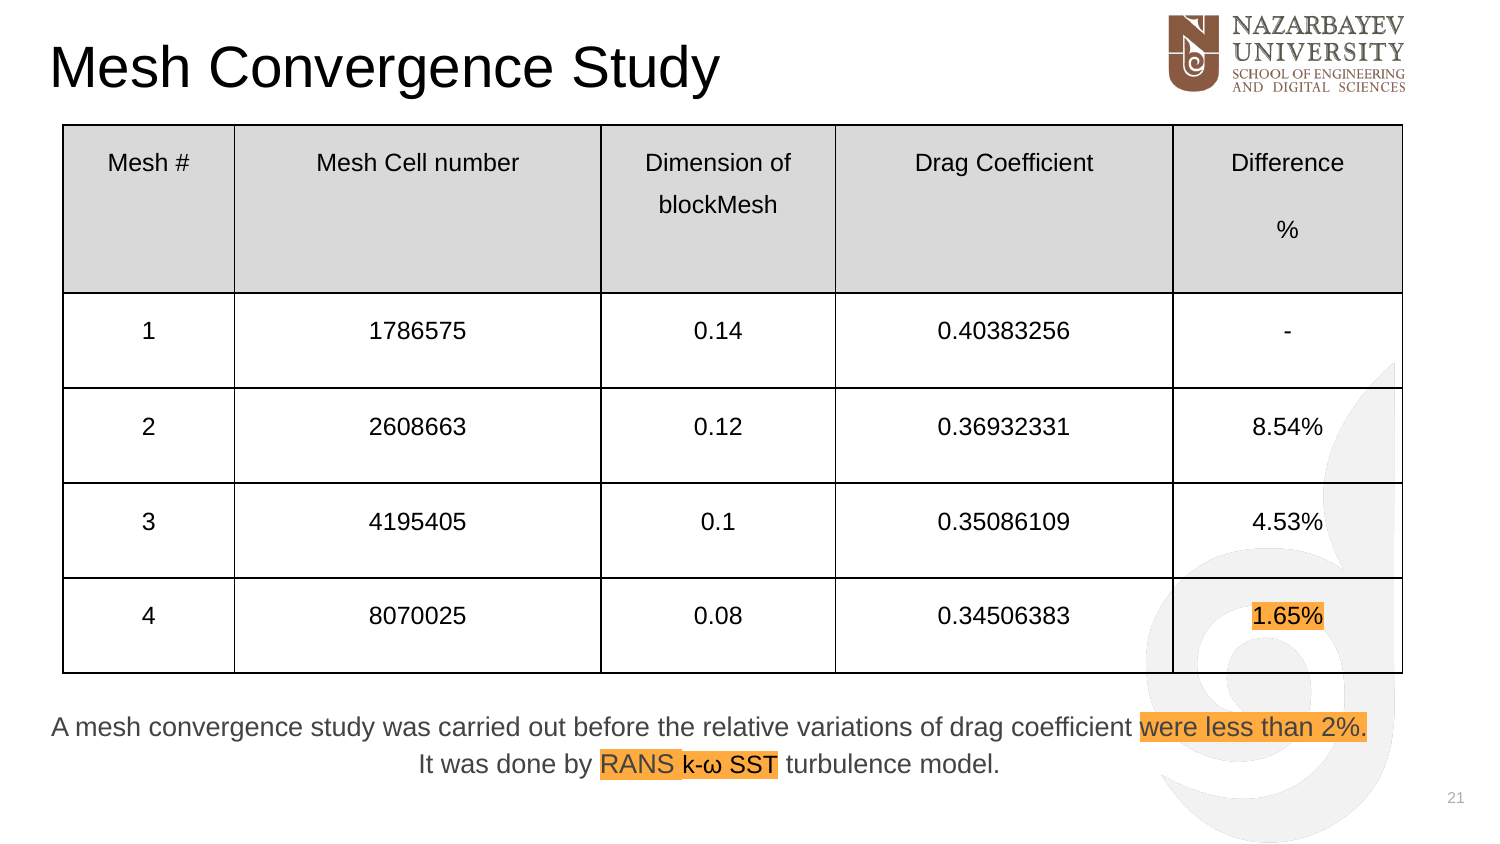

# Mesh Convergence Study
| Mesh # | Mesh Cell number | Dimension of blockMesh | Drag Coefficient | Difference % |
| --- | --- | --- | --- | --- |
| 1 | 1786575 | 0.14 | 0.40383256 | - |
| 2 | 2608663 | 0.12 | 0.36932331 | 8.54% |
| 3 | 4195405 | 0.1 | 0.35086109 | 4.53% |
| 4 | 8070025 | 0.08 | 0.34506383 | 1.65% |
A mesh convergence study was carried out before the relative variations of drag coefficient were less than 2%. It was done by RANS k-ω SST turbulence model.
21